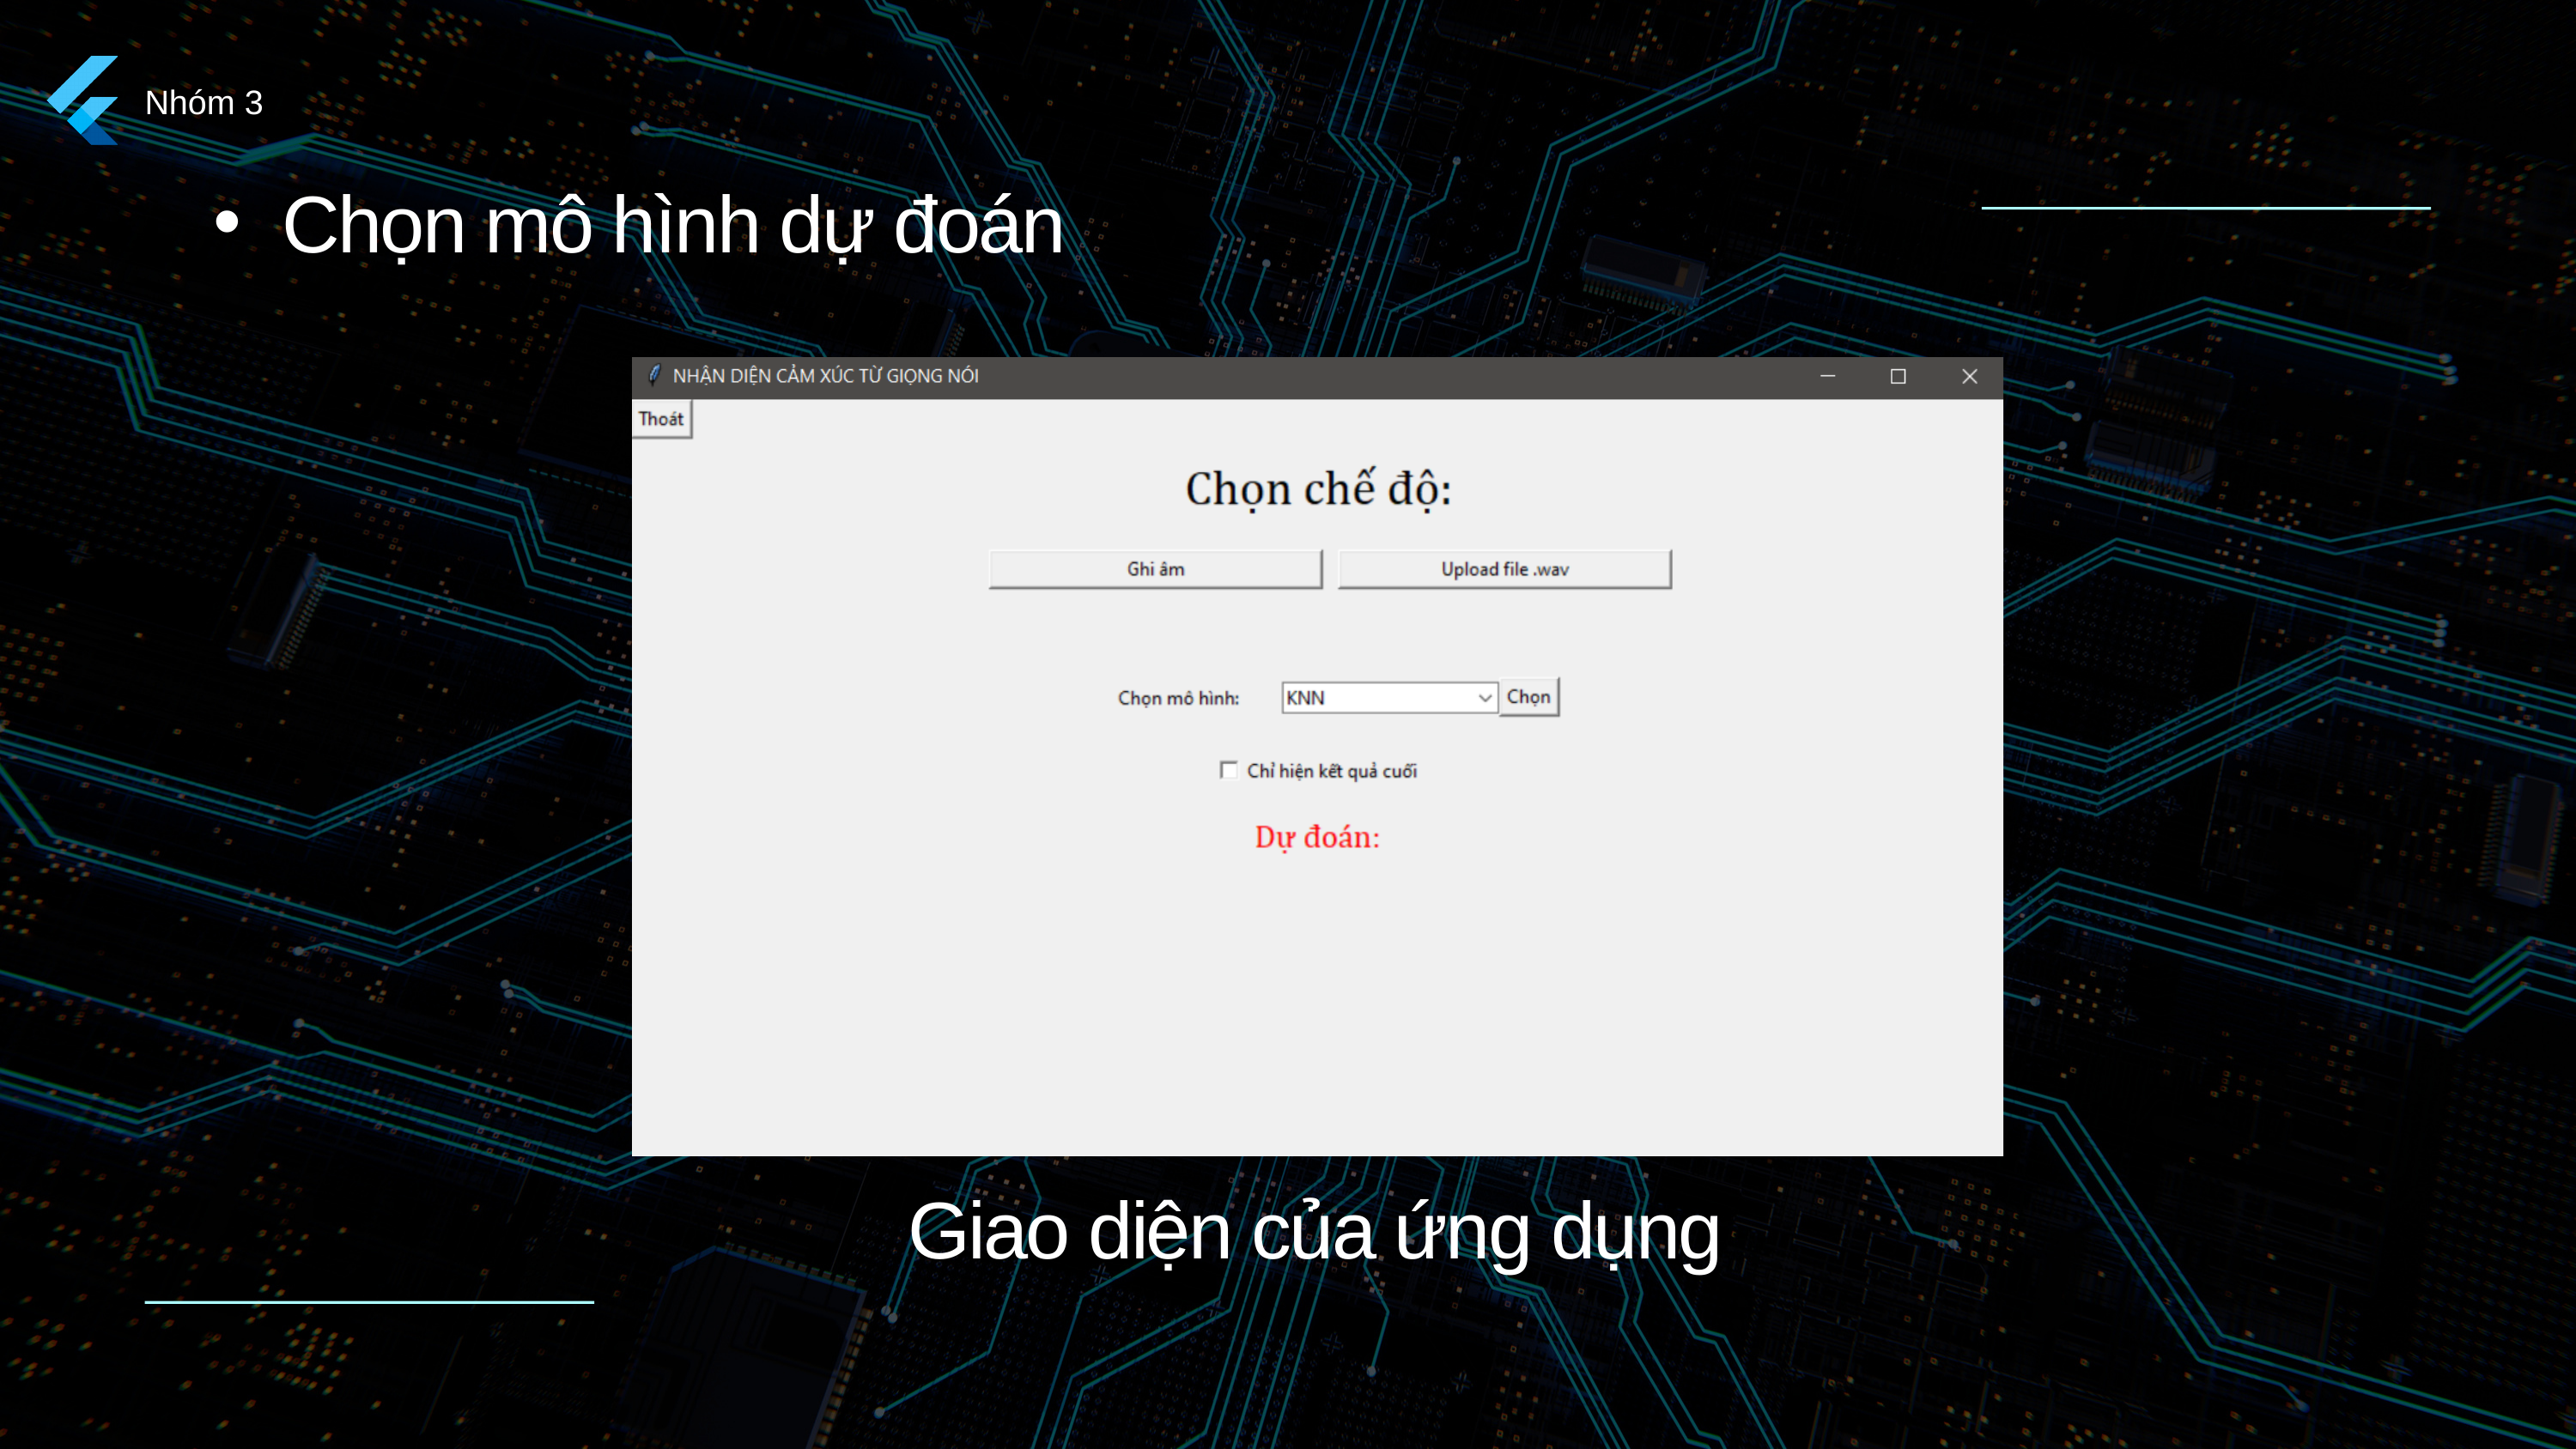

Nhóm 3
Chọn mô hình dự đoán

Giao diện của ứng dụng